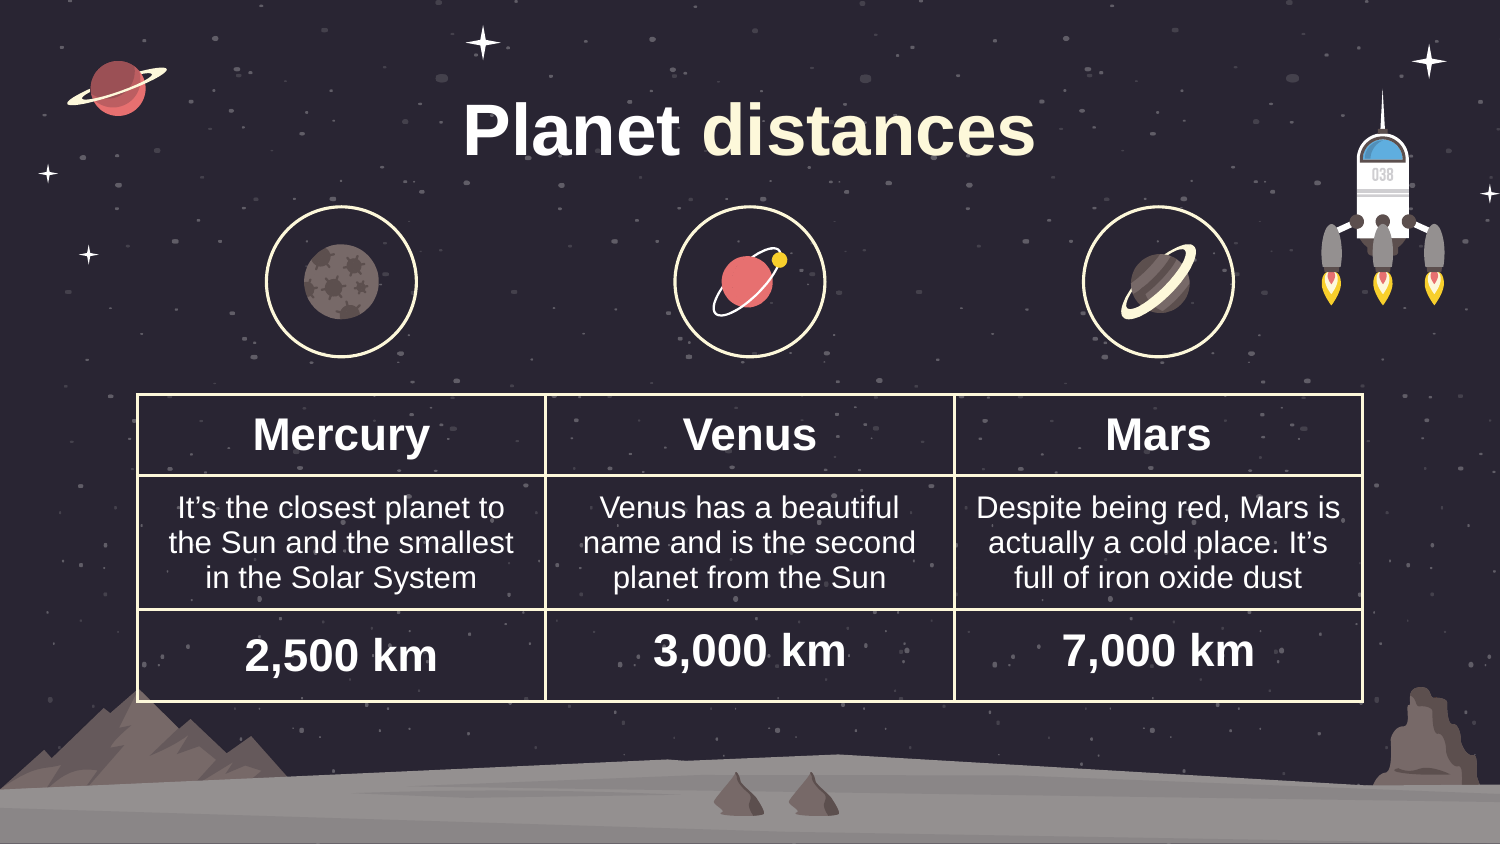

# Planet distances

| Mercury | Venus | Mars |
| --- | --- | --- |
| It’s the closest planet to the Sun and the smallest in the Solar System | Venus has a beautiful name and is the second planet from the Sun | Despite being red, Mars is actually a cold place. It’s full of iron oxide dust |
| 2,500 km | 3,000 km | 7,000 km |